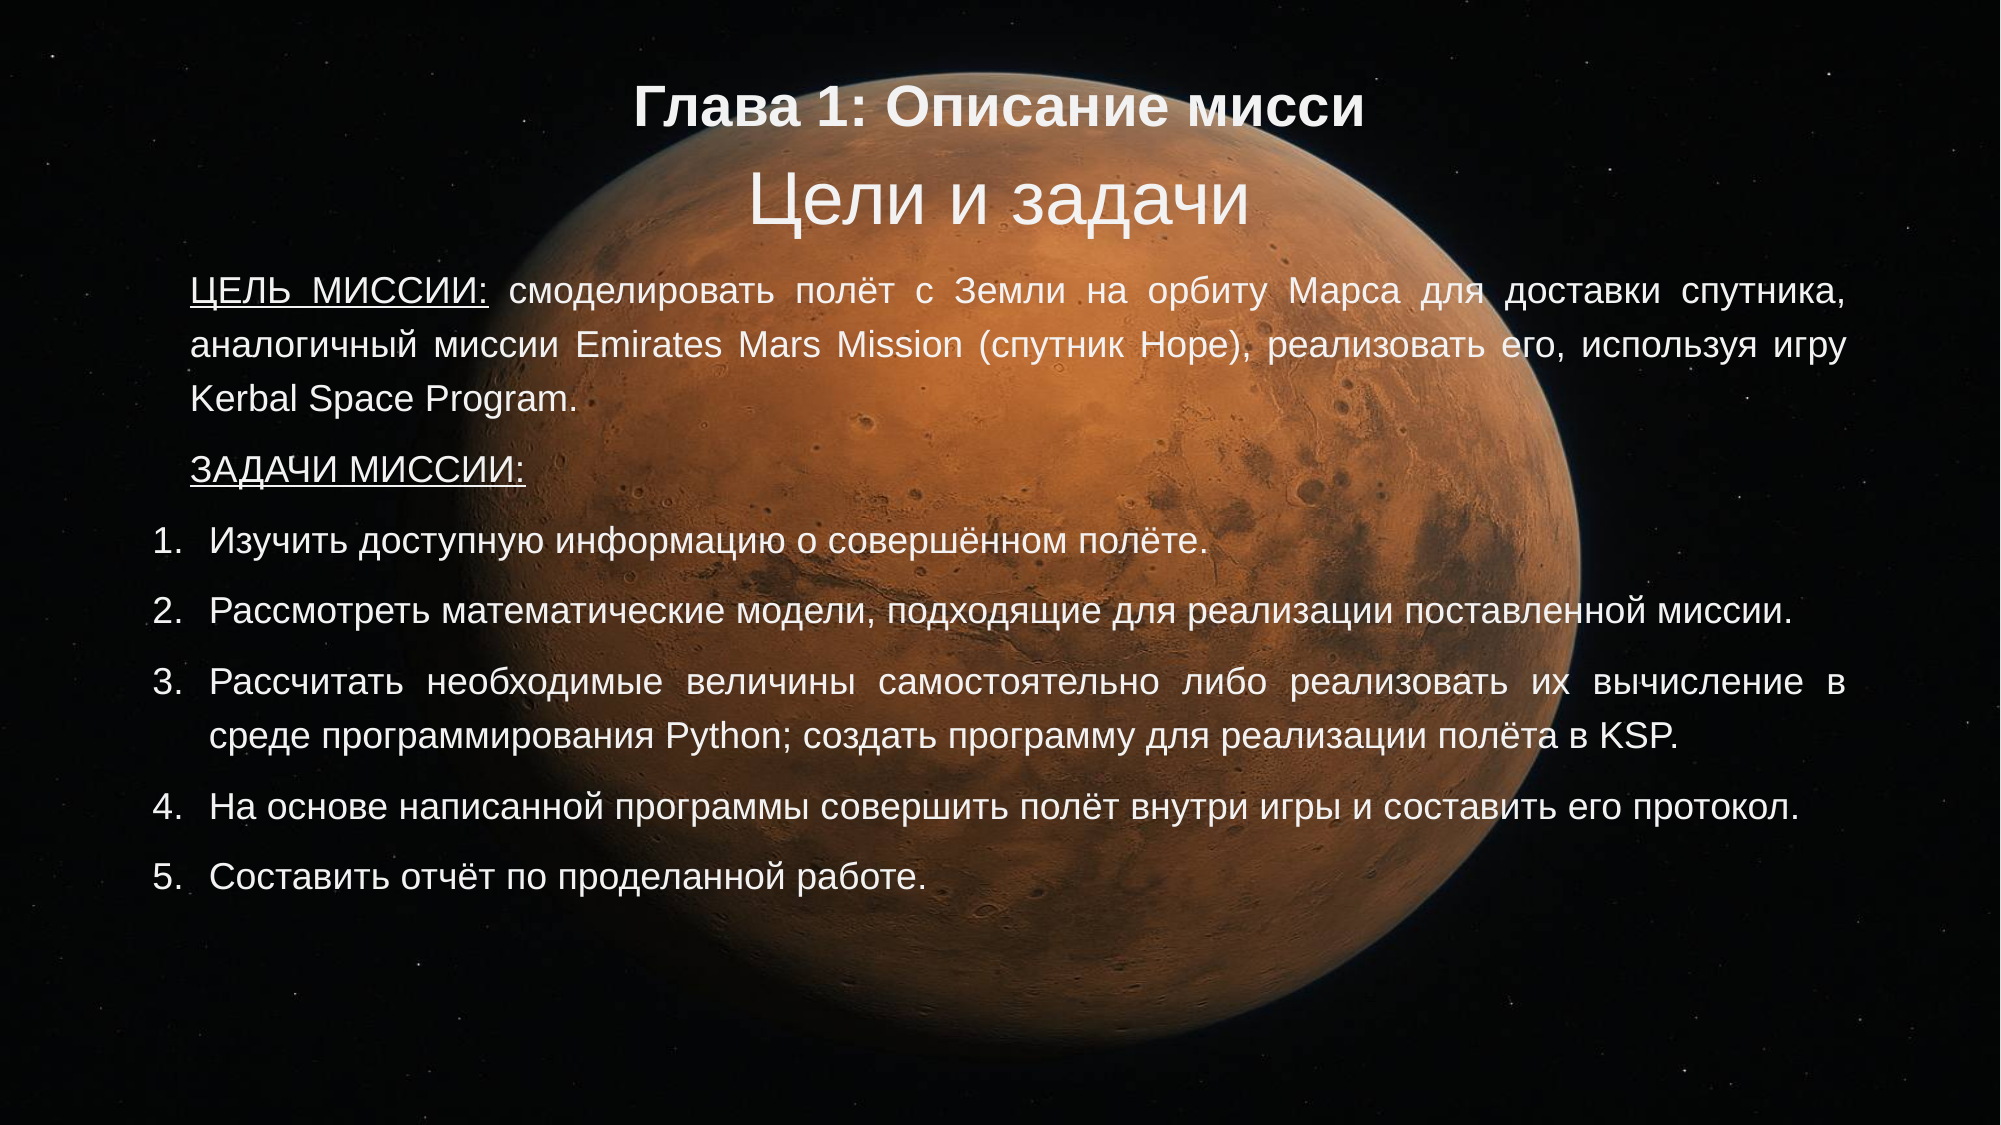

# Глава 1: Описание мисси
Цели и задачи
ЦЕЛЬ МИССИИ: смоделировать полёт с Земли на орбиту Марса для доставки спутника, аналогичный миссии Emirates Mars Mission (спутник Hope), реализовать его, используя игру Kerbal Space Program.
ЗАДАЧИ МИССИИ:
Изучить доступную информацию о совершённом полёте.
Рассмотреть математические модели, подходящие для реализации поставленной миссии.
Рассчитать необходимые величины самостоятельно либо реализовать их вычисление в среде программирования Python; создать программу для реализации полёта в KSP.
На основе написанной программы совершить полёт внутри игры и составить его протокол.
Составить отчёт по проделанной работе.